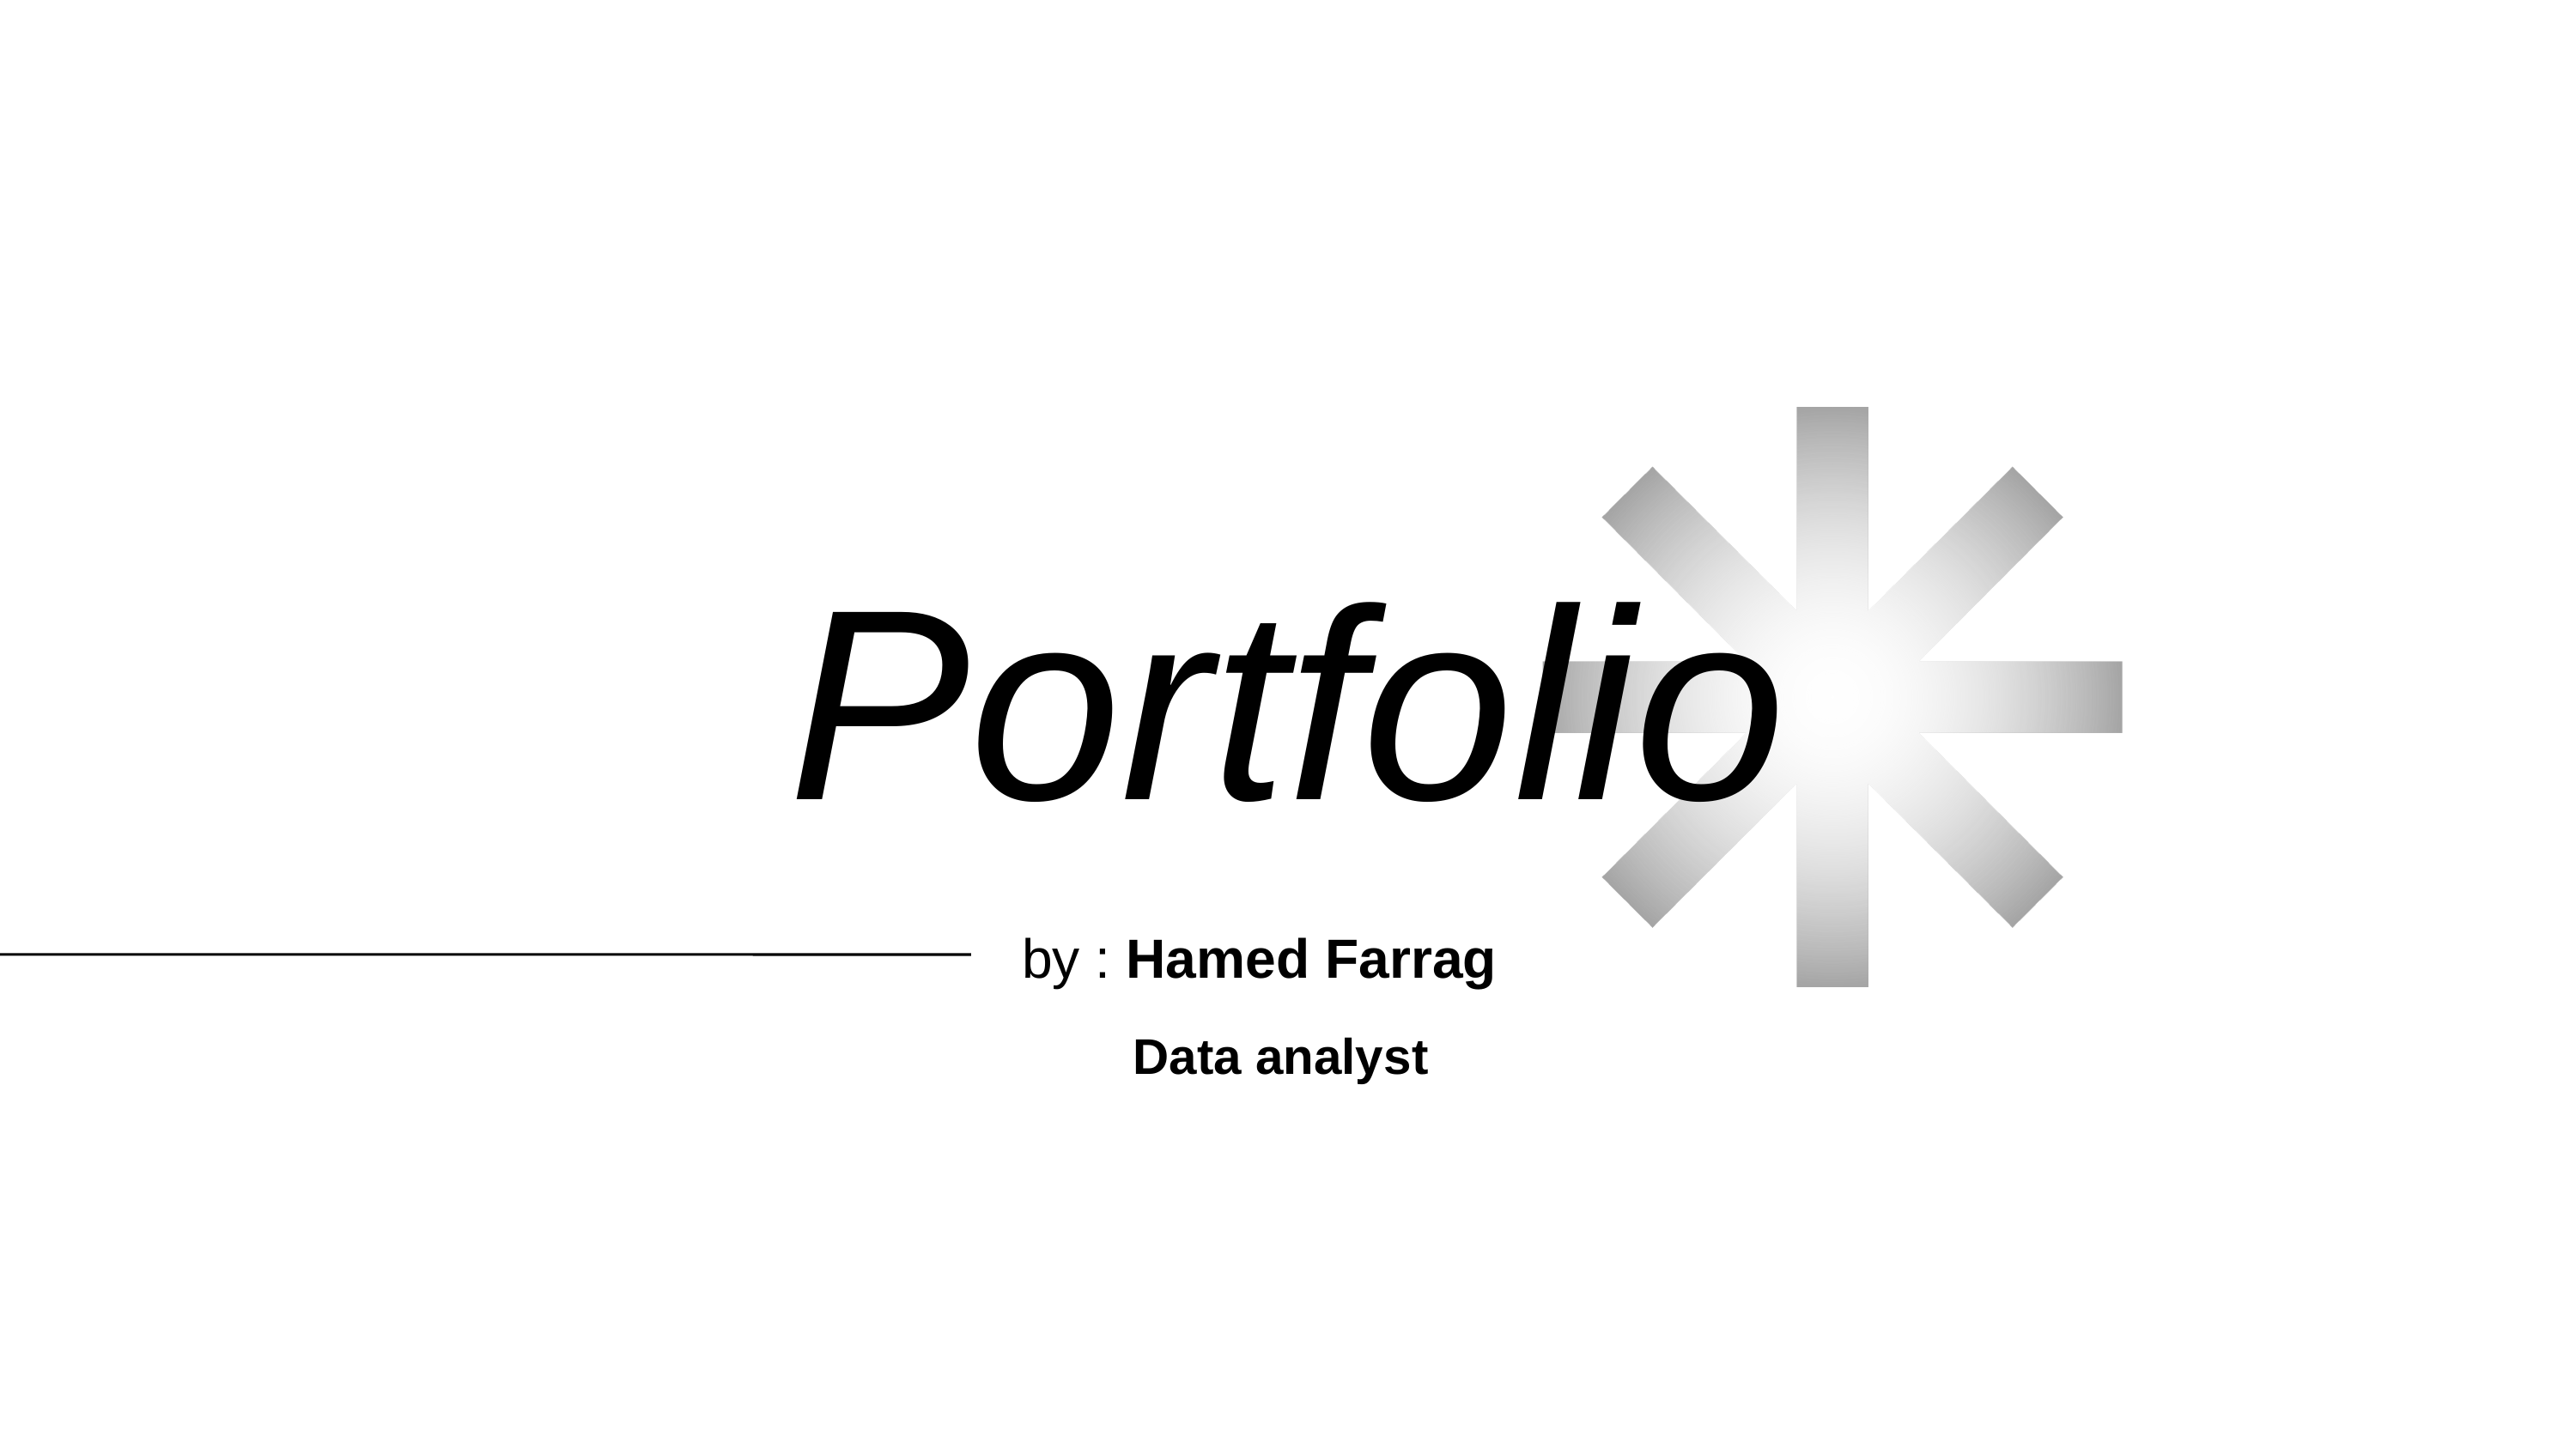

Portfolio
by : Hamed Farrag

Data analyst